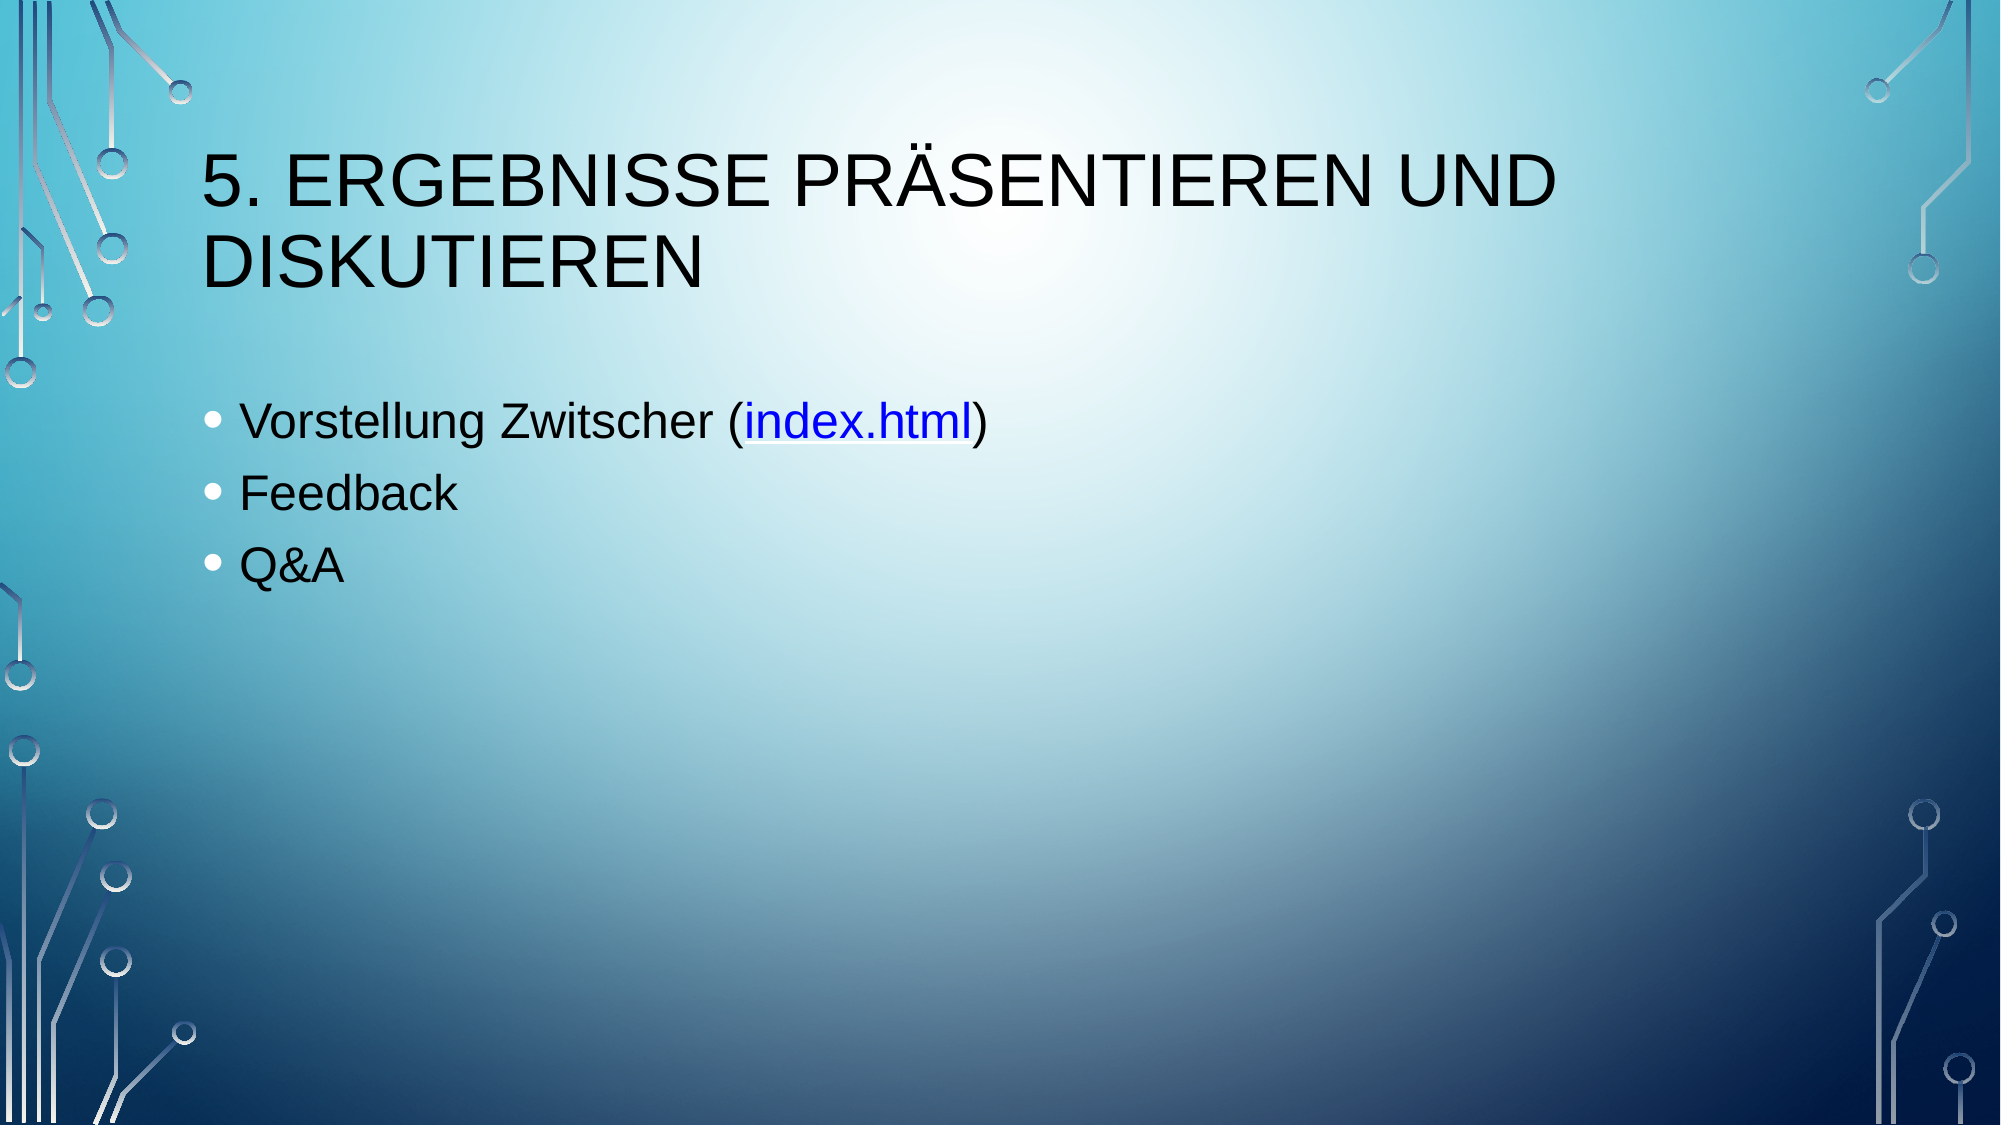

5. Ergebnisse präsentieren und diskutieren
Vorstellung Zwitscher (index.html)
Feedback
Q&A